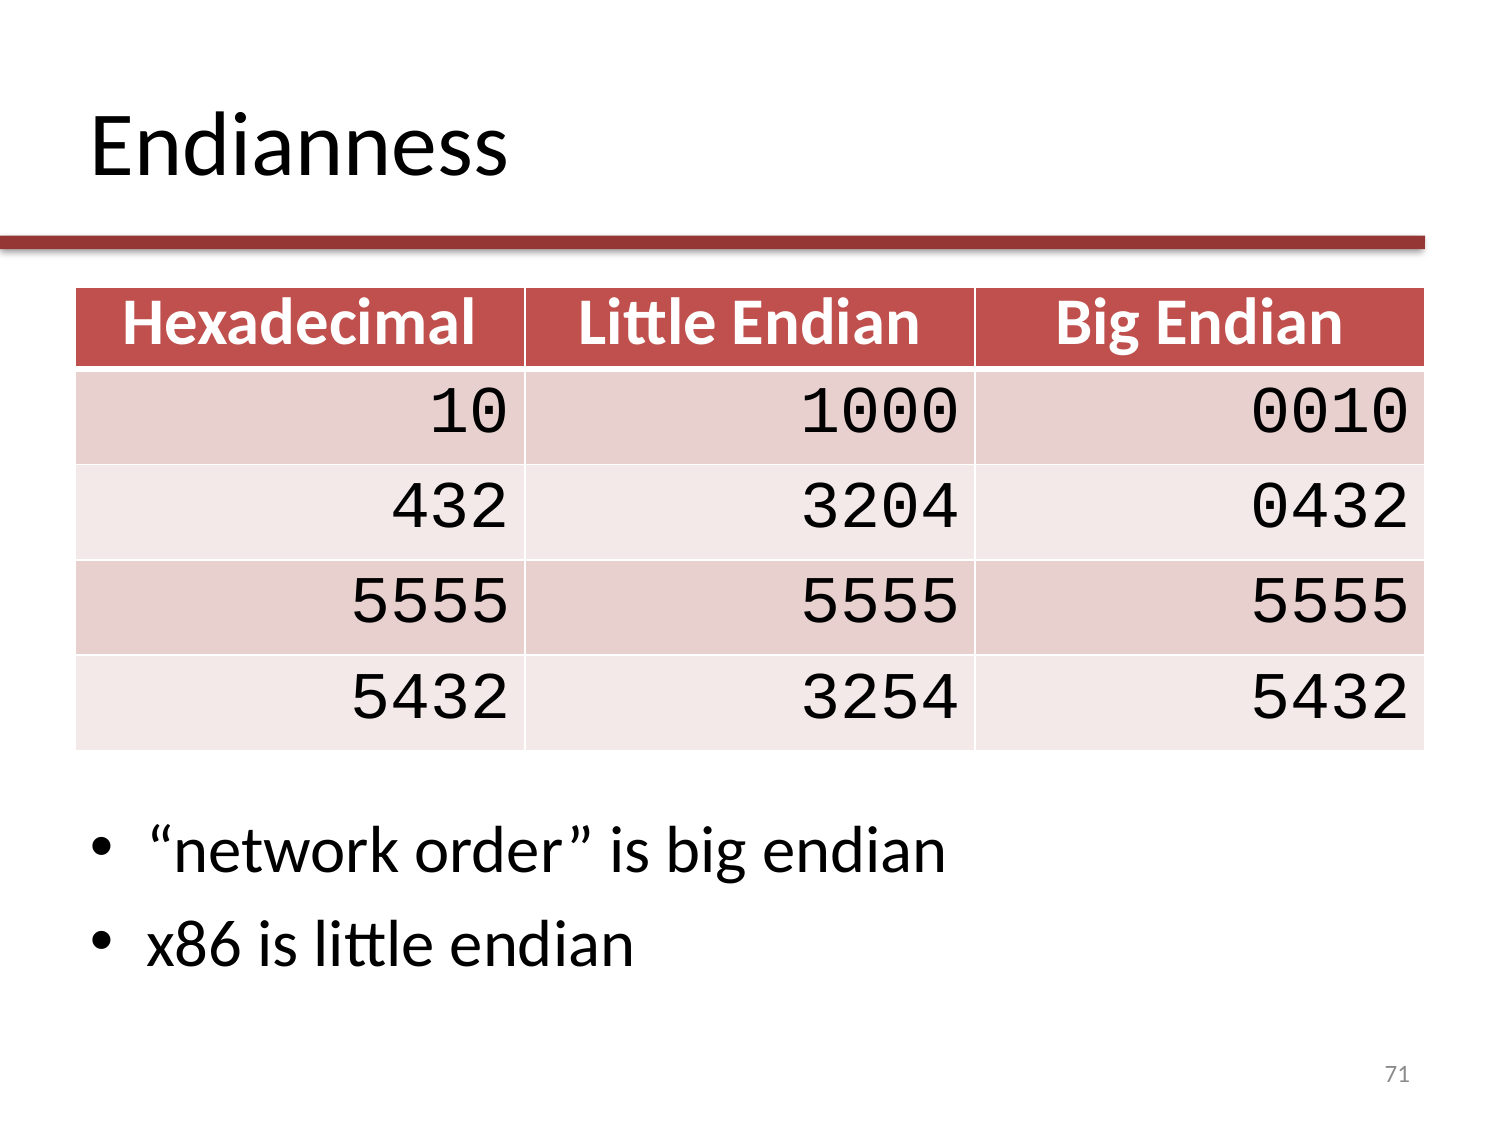

Endianness
| Hexadecimal | Little Endian | Big Endian |
| --- | --- | --- |
| 10 | 1000 | 0010 |
| 432 | 3204 | 0432 |
| 5555 | 5555 | 5555 |
| 5432 | 3254 | 5432 |

“network order” is big endian
x86 is little endian
71